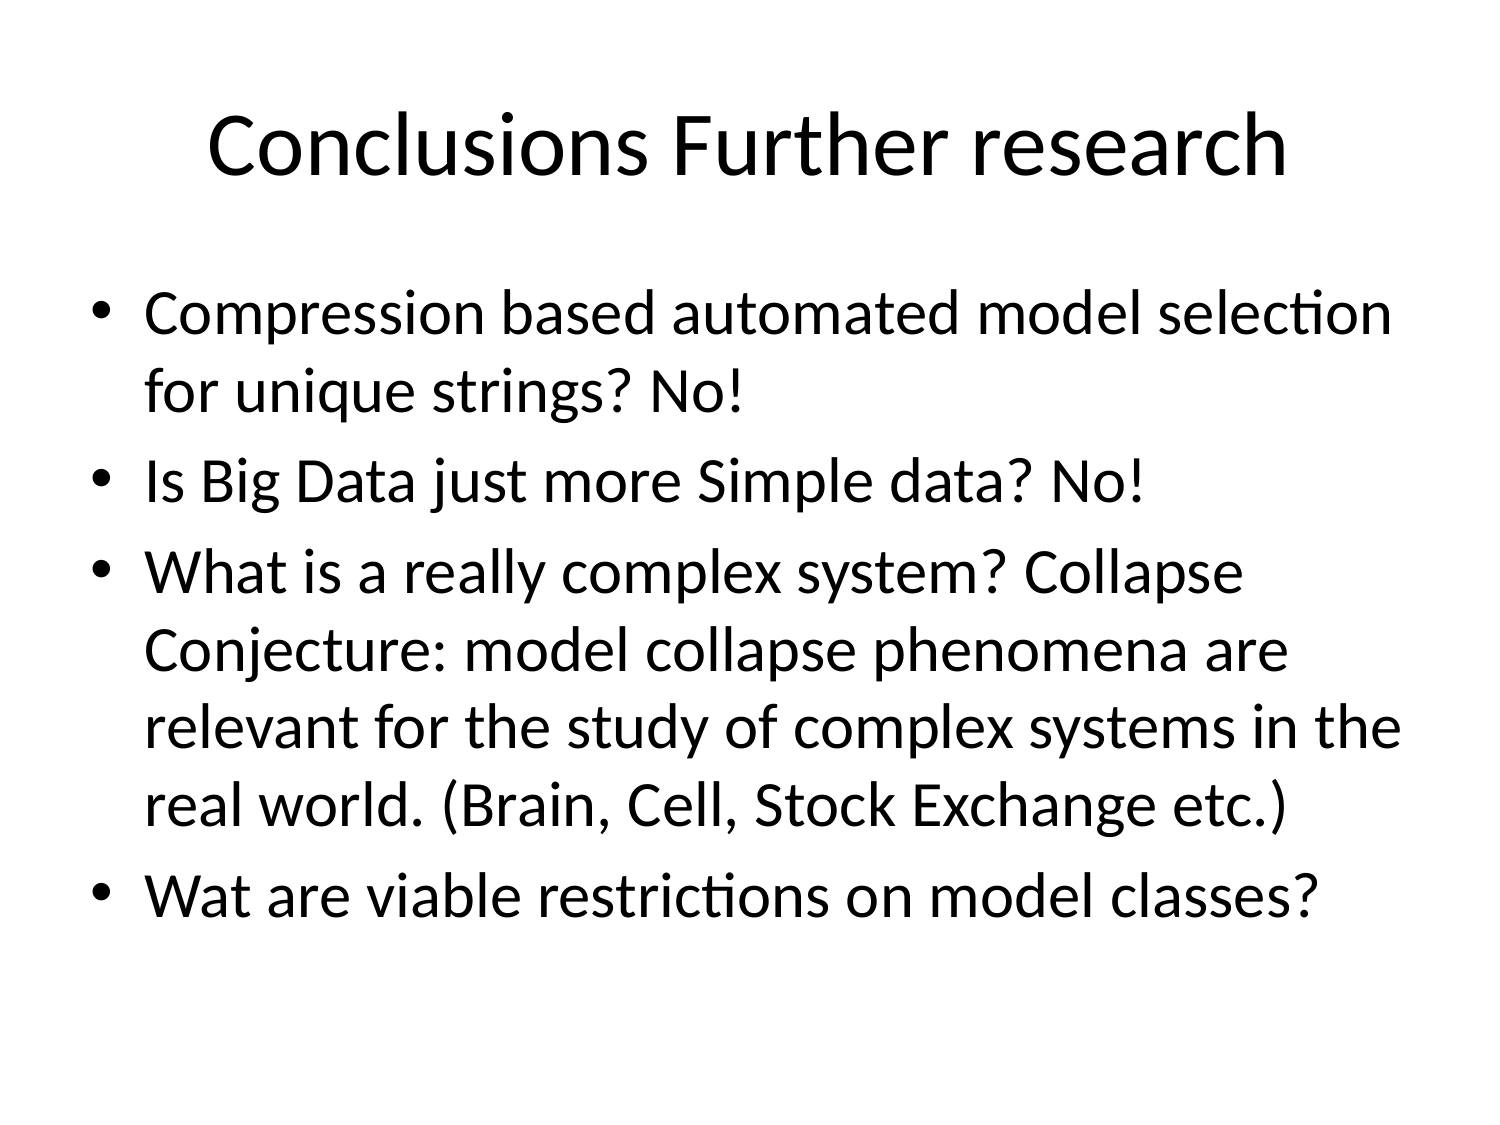

# Conclusions Further research
Compression based automated model selection for unique strings? No!
Is Big Data just more Simple data? No!
What is a really complex system? Collapse Conjecture: model collapse phenomena are relevant for the study of complex systems in the real world. (Brain, Cell, Stock Exchange etc.)
Wat are viable restrictions on model classes?